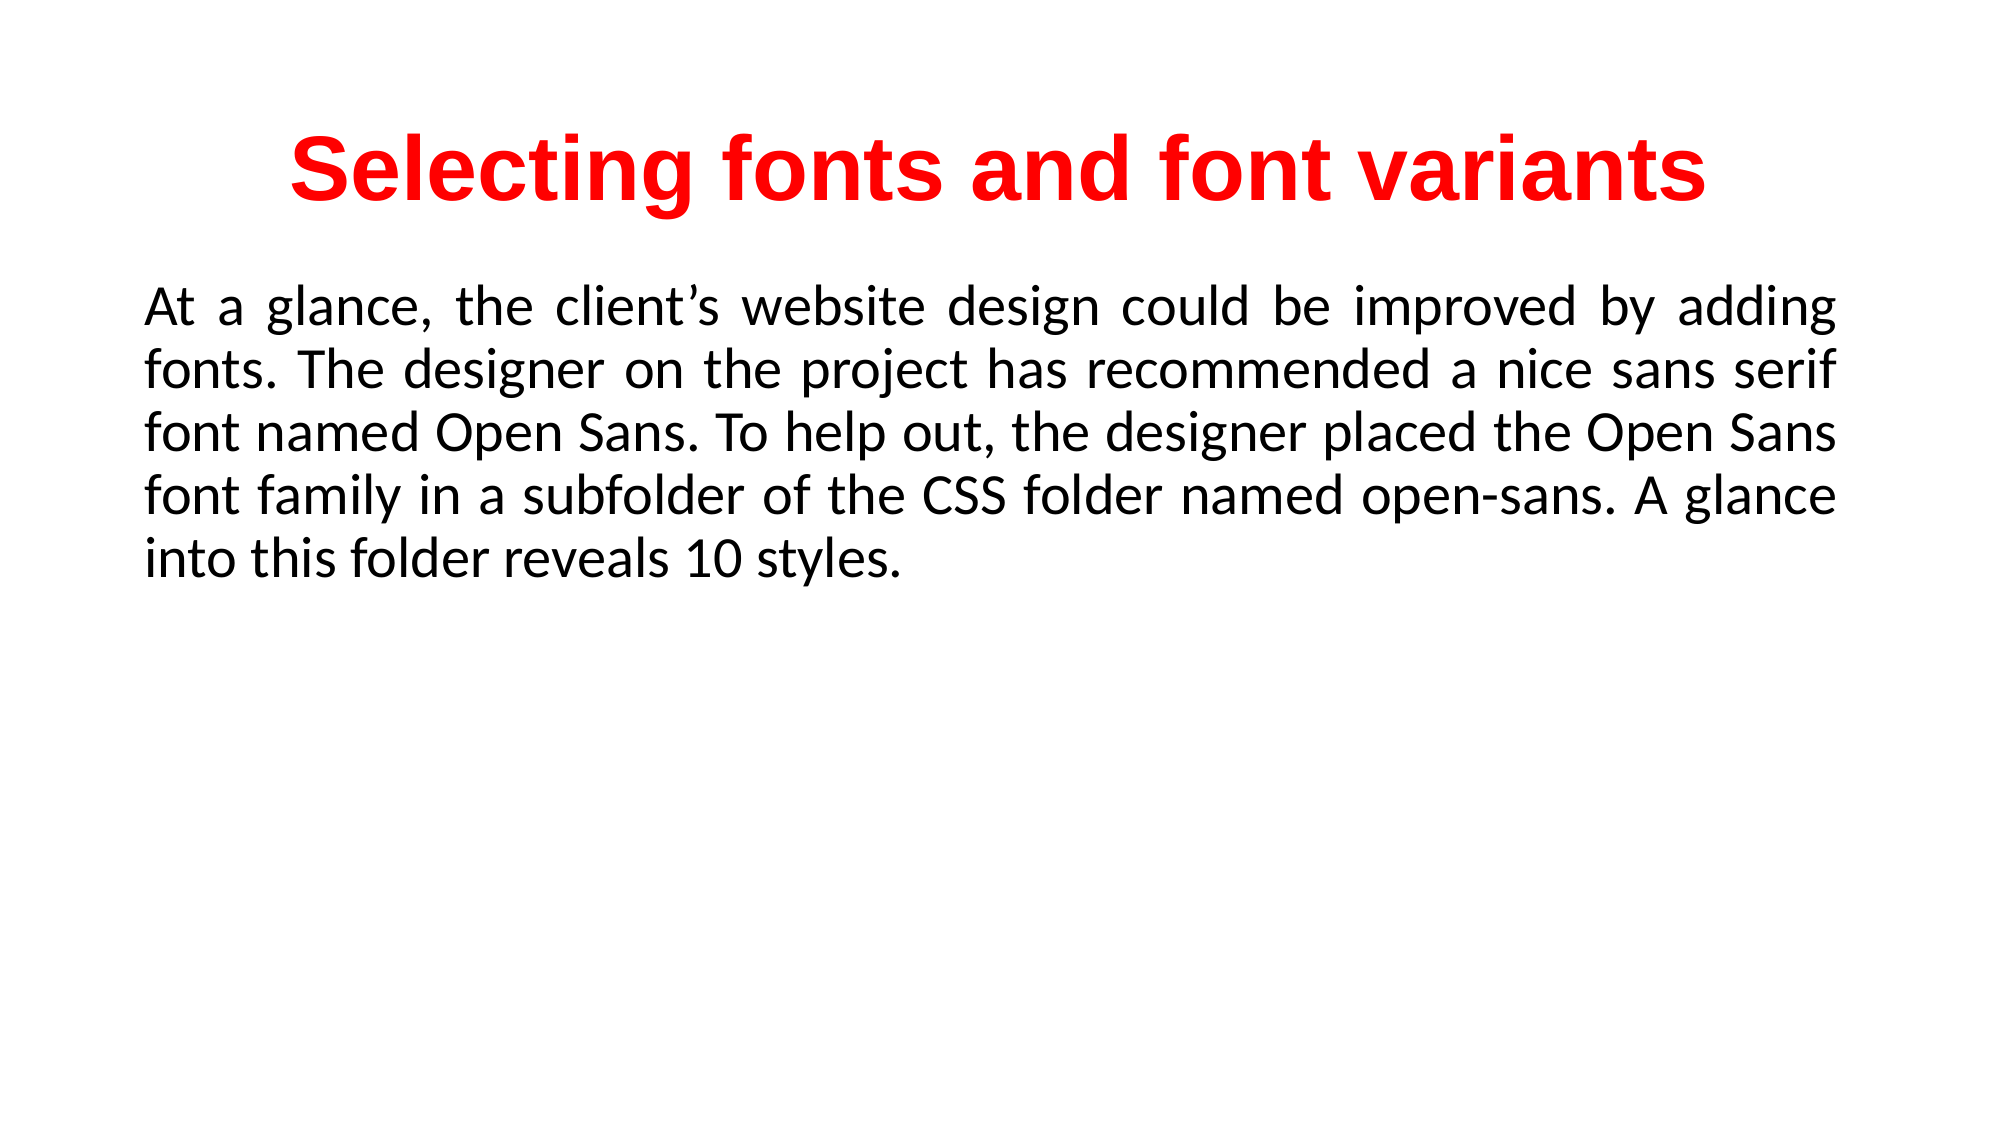

# Selecting fonts and font variants
At a glance, the client’s website design could be improved by adding fonts. The designer on the project has recommended a nice sans serif font named Open Sans. To help out, the designer placed the Open Sans font family in a subfolder of the CSS folder named open-sans. A glance into this folder reveals 10 styles.